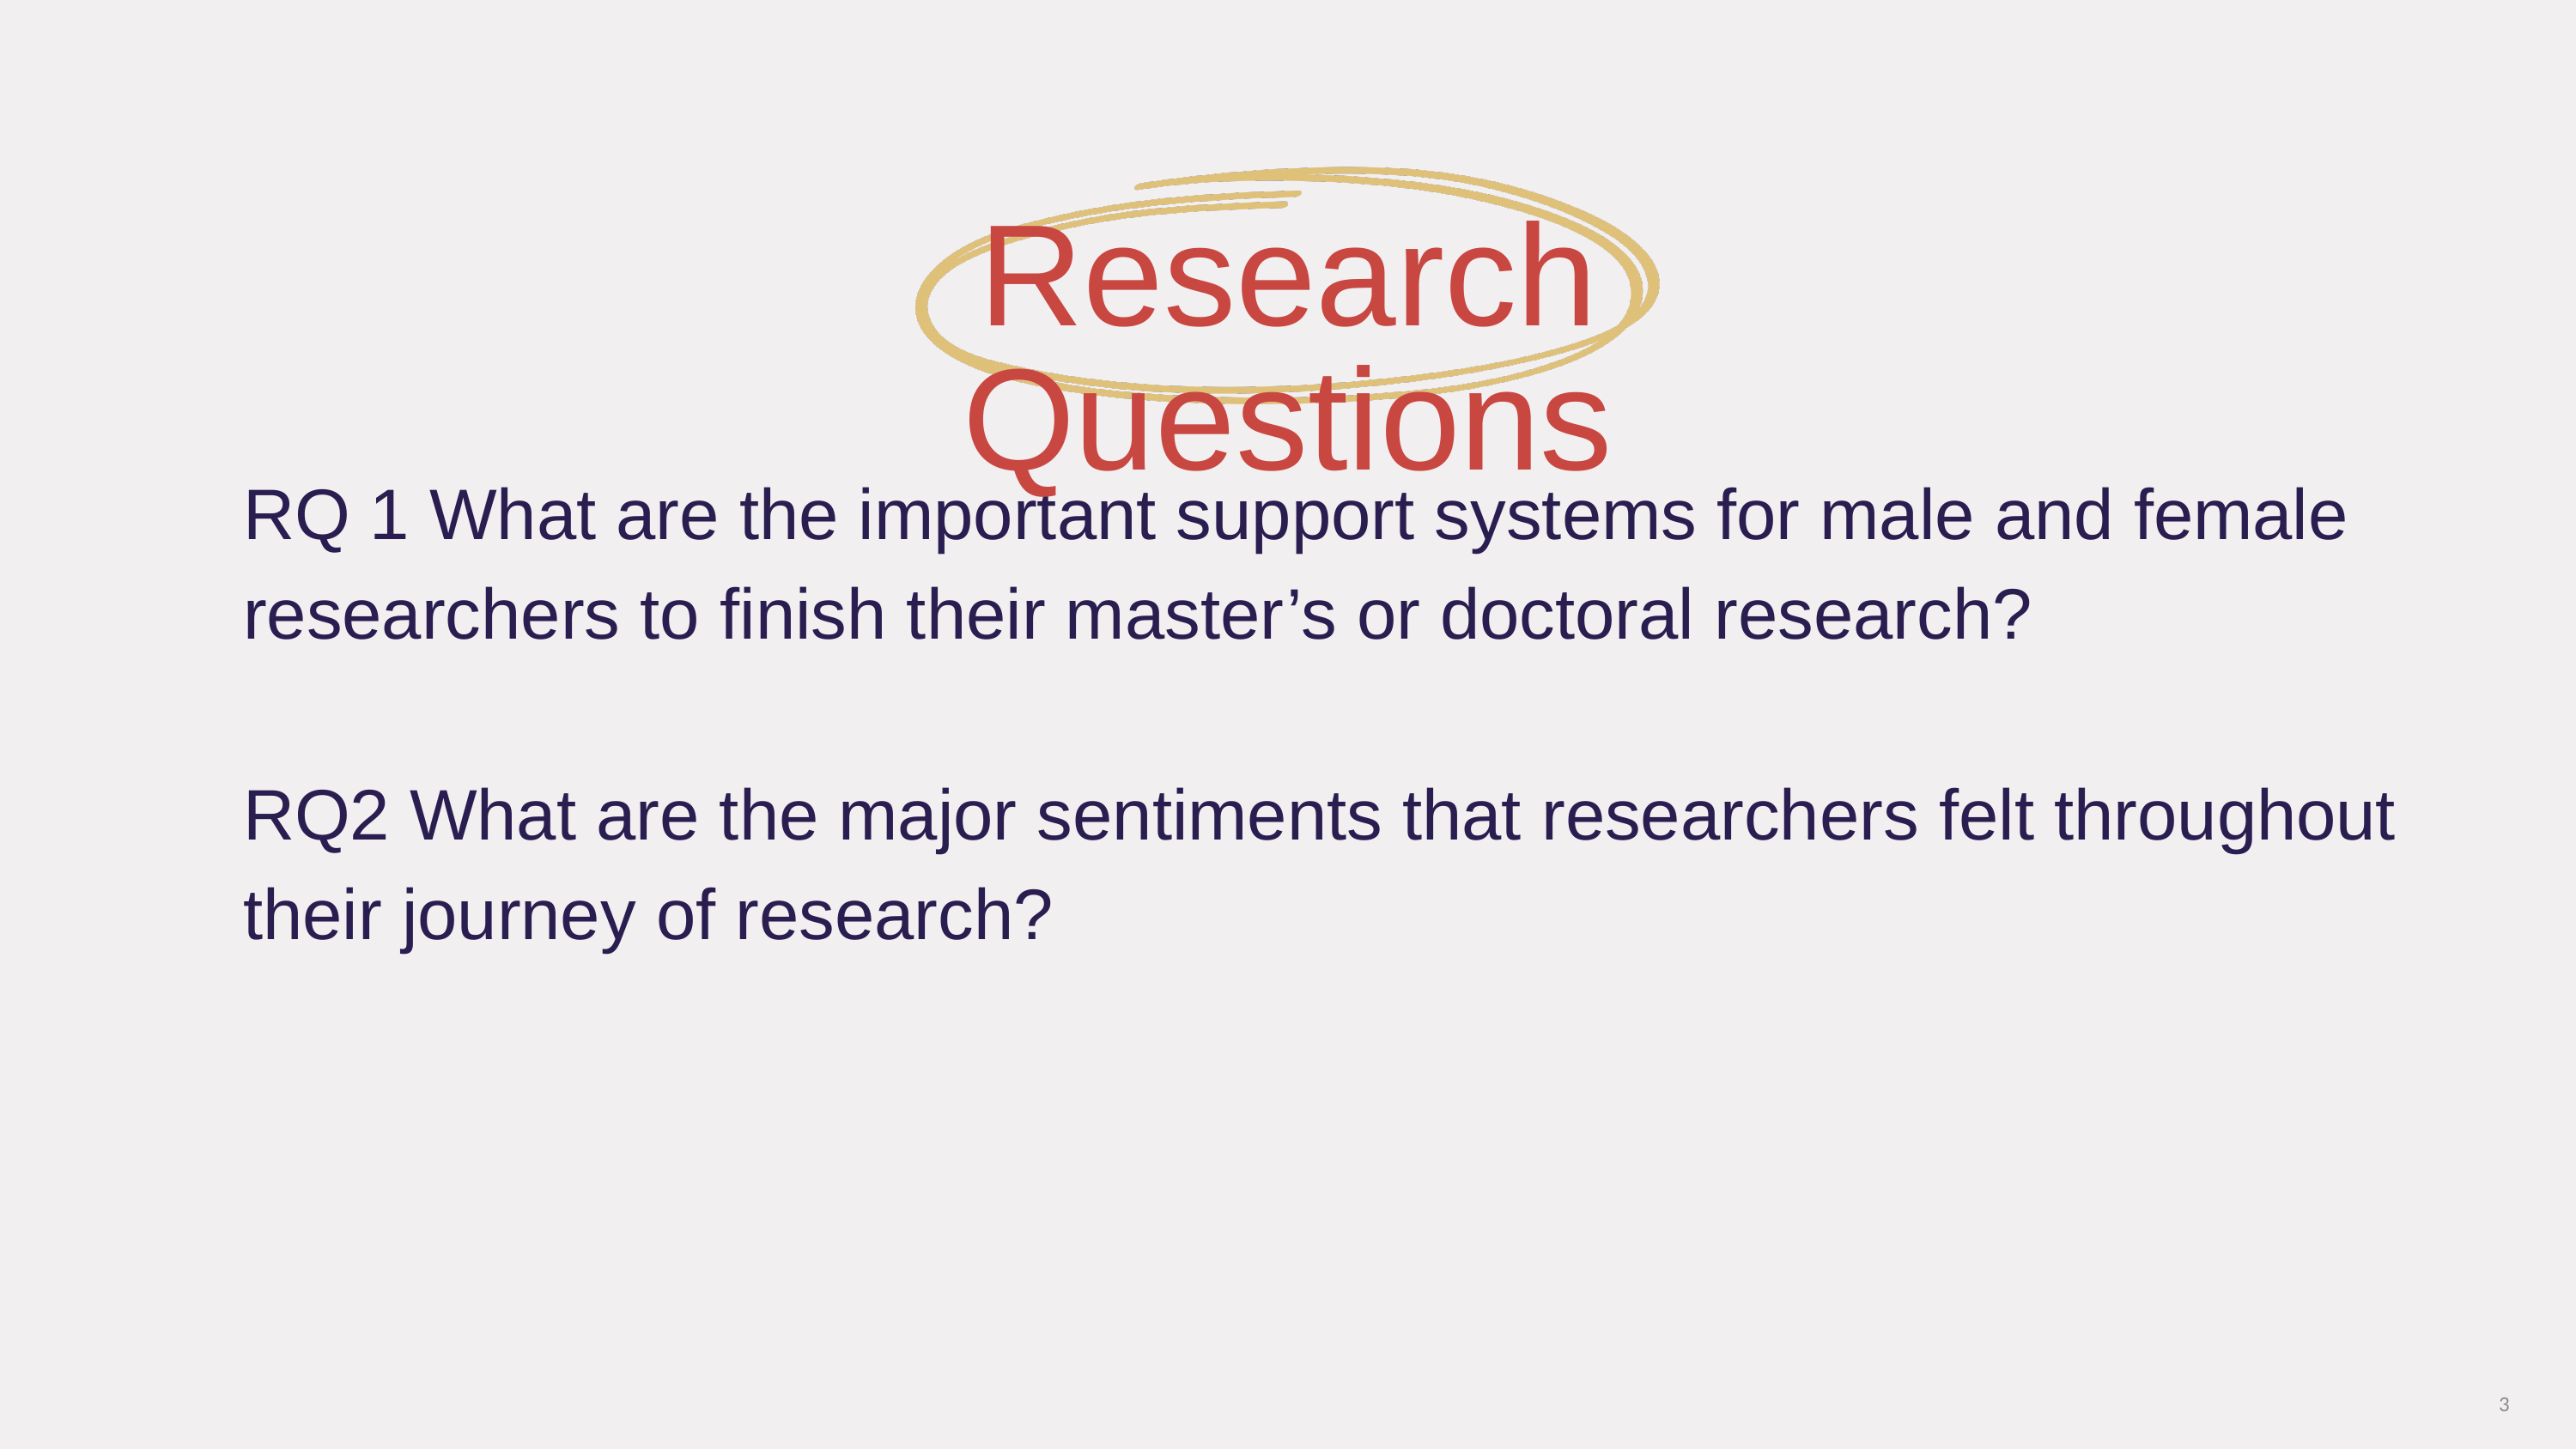

Research Questions
RQ 1 What are the important support systems for male and female researchers to finish their master’s or doctoral research?

RQ2 What are the major sentiments that researchers felt throughout their journey of research?
3